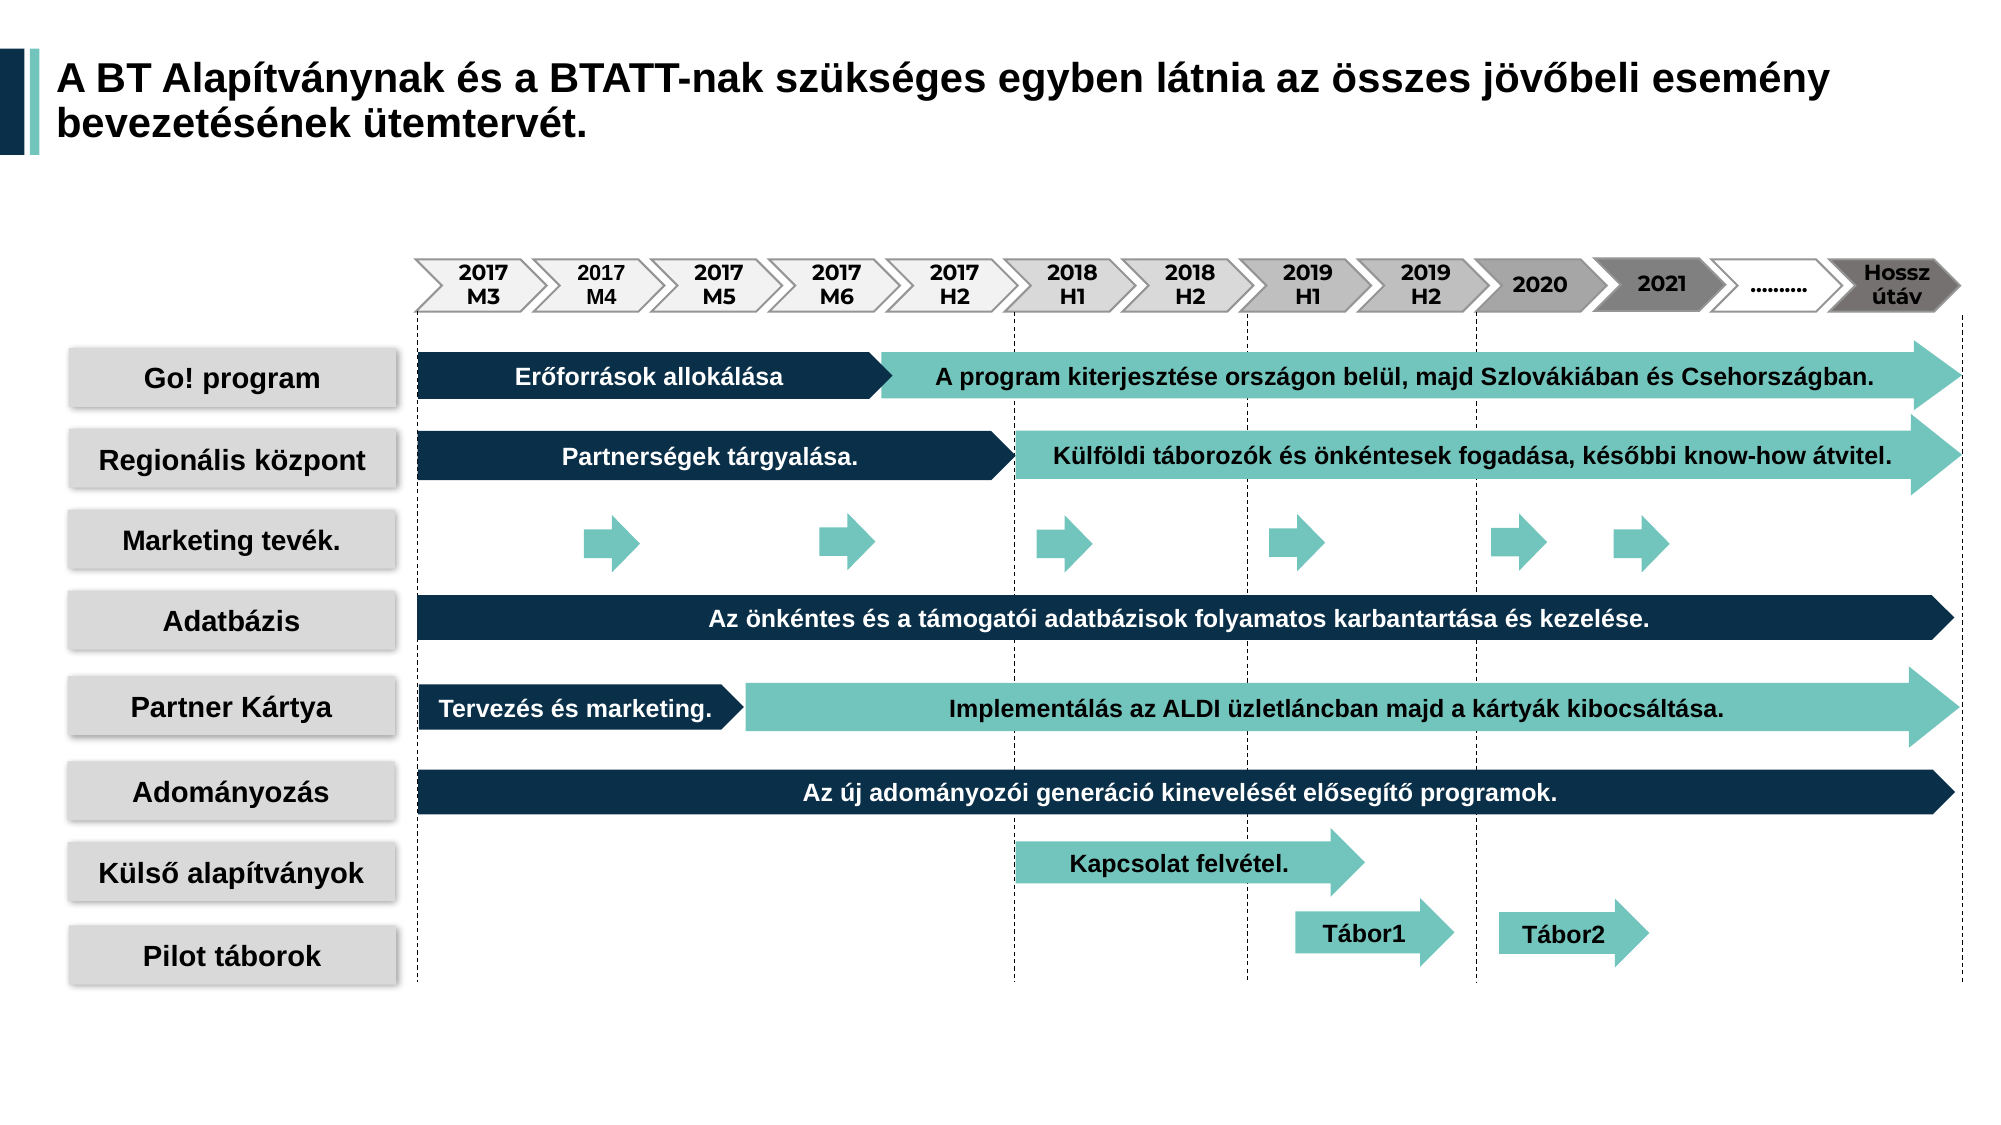

# A BT Alapítványnak és a BTATT-nak szükséges egyben látnia az összes jövőbeli esemény bevezetésének ütemtervét.
2017 M3
2017 M4
2017 M5
2017 M6
2017 H2
2018 H1
2018 H2
2019 H1
2019 H2
2020
2021
..........
Hosszútáv
A program kiterjesztése országon belül, majd Szlovákiában és Csehországban.
Go! program
Erőforrások allokálása
Külföldi táborozók és önkéntesek fogadása, későbbi know-how átvitel.
Regionális központ
Partnerségek tárgyalása.
Marketing tevék.

Adatbázis
Az önkéntes és a támogatói adatbázisok folyamatos karbantartása és kezelése.
Implementálás az ALDI üzletláncban majd a kártyák kibocsáltása.
Partner Kártya
Tervezés és marketing.
Adományozás
Az új adományozói generáció kinevelését elősegítő programok.
Kapcsolat felvétel.
Külső alapítványok
Tábor1
Tábor2
Pilot táborok